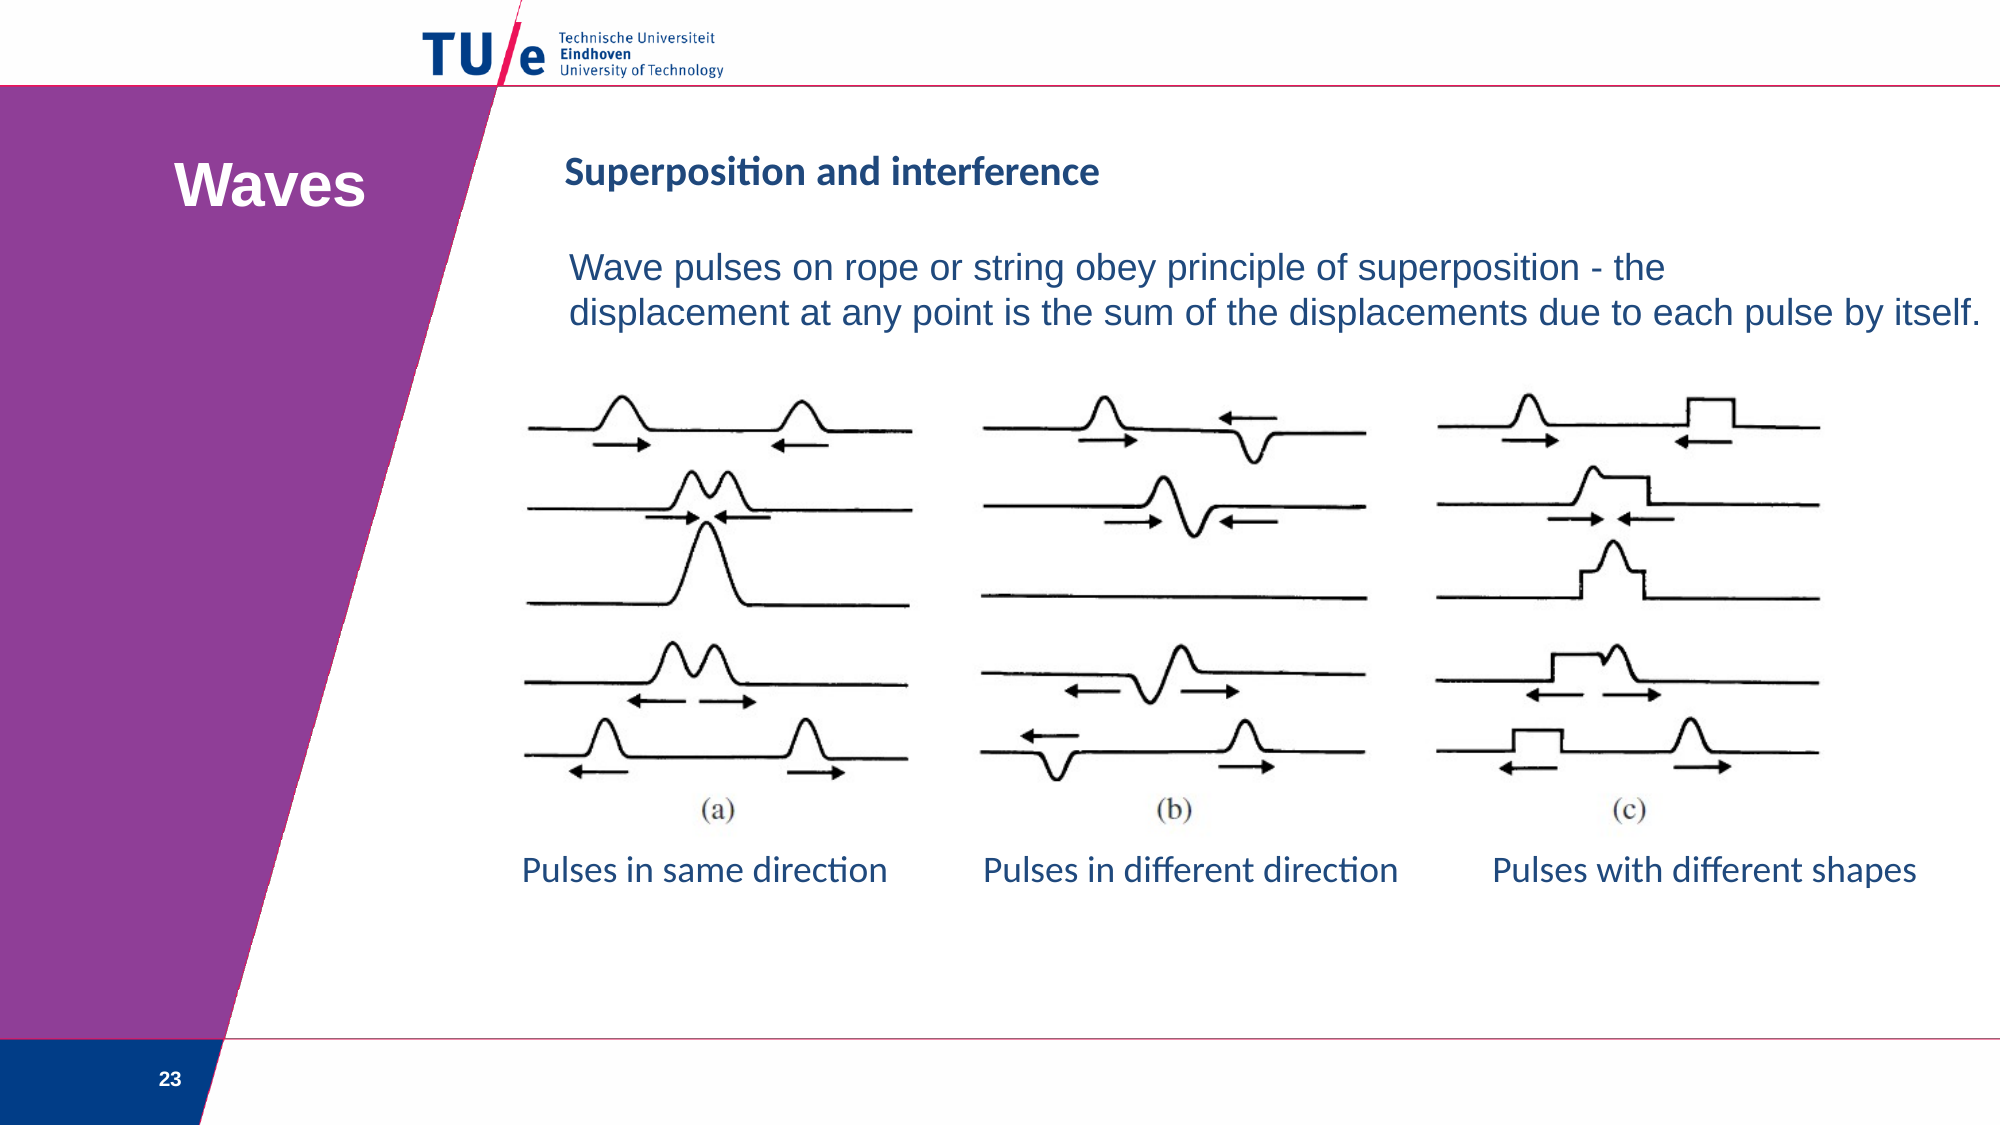

# Waves
Superposition and interference
Wave pulses on rope or string obey principle of superposition - the
displacement at any point is the sum of the displacements due to each pulse by itself.

Pulses in same direction
Pulses in different direction
Pulses with different shapes
23